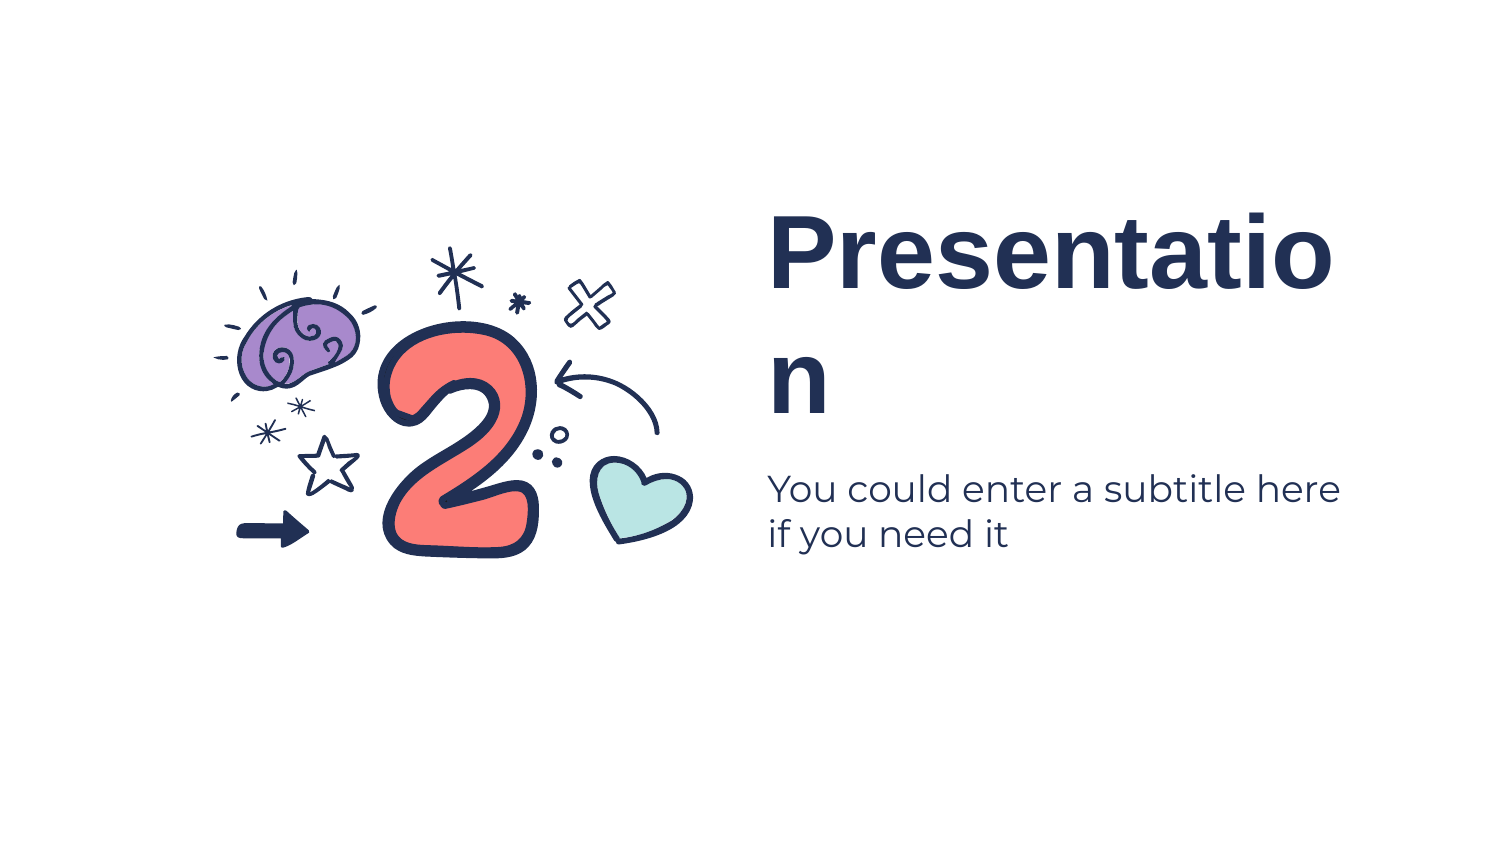

# Presentation

You could enter a subtitle here if you need it